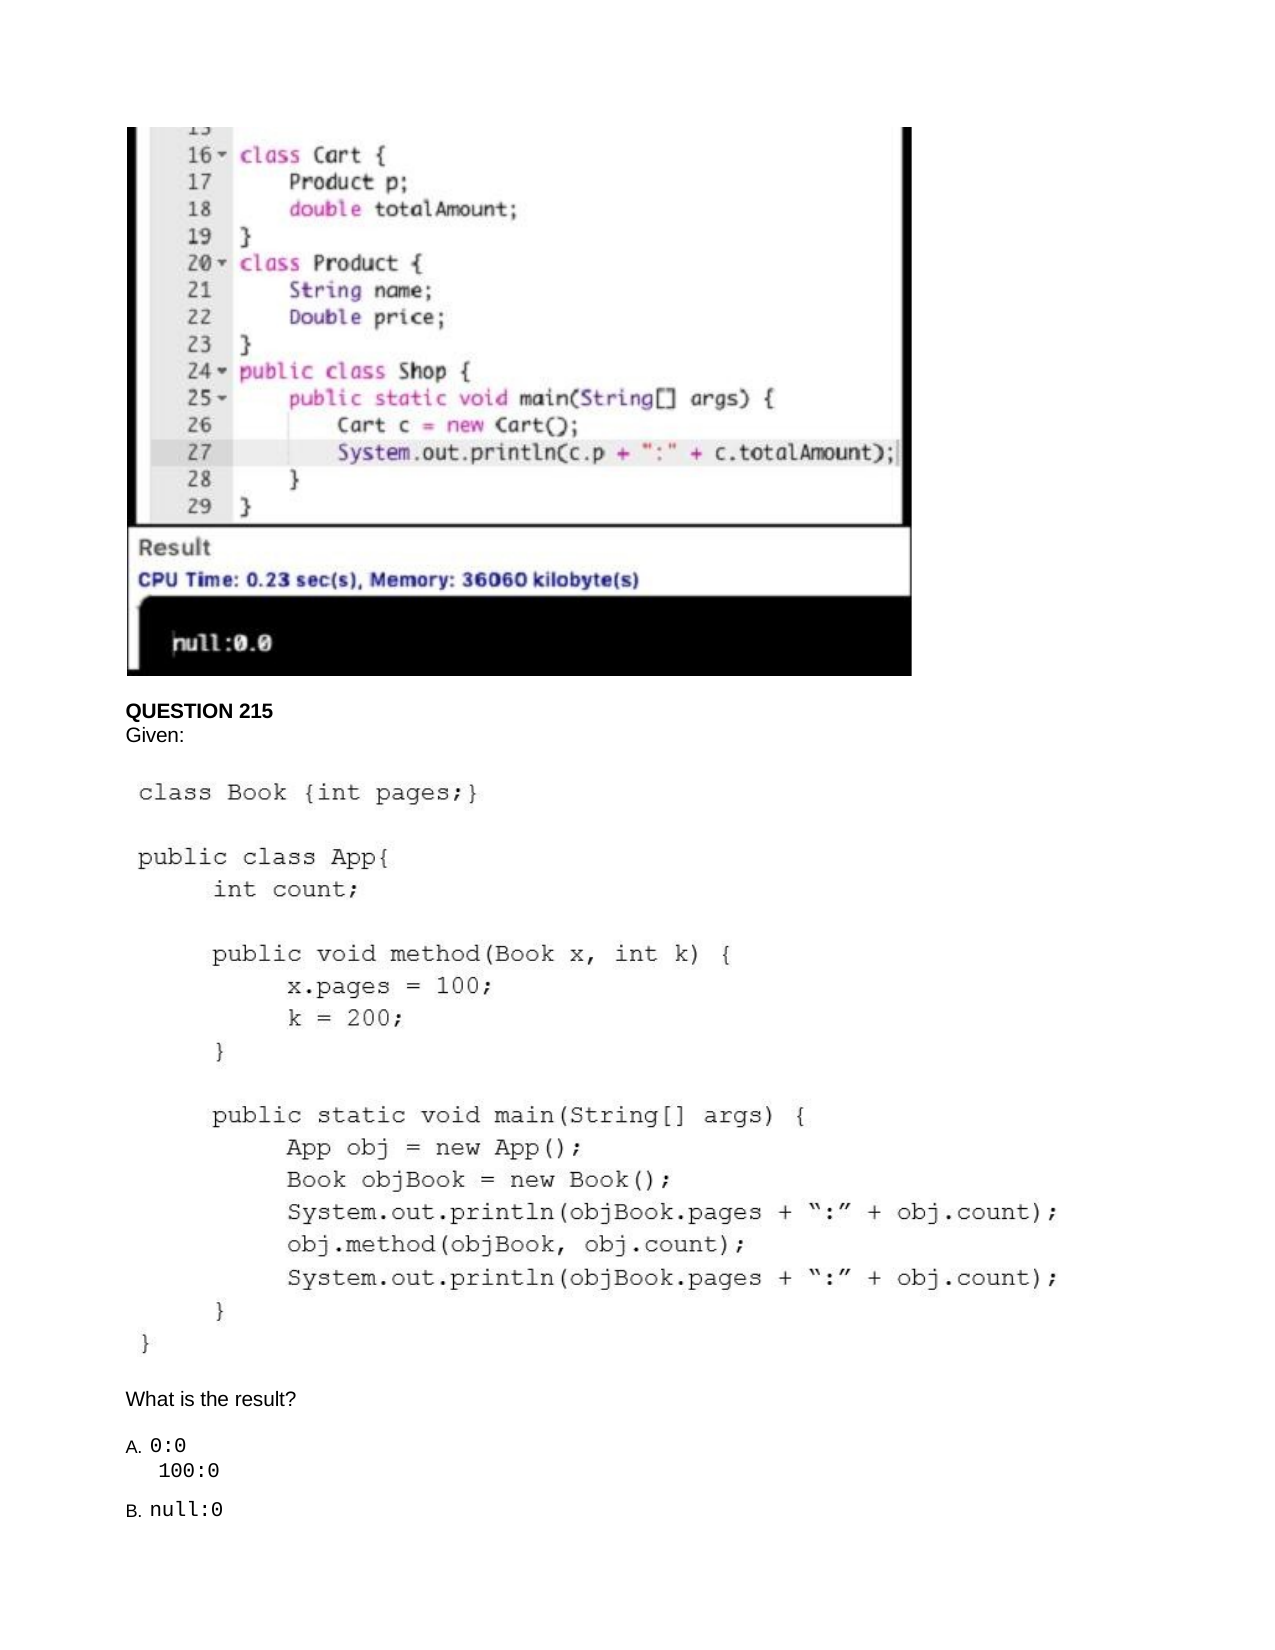

QUESTION 215
Given:

What is the result?

A. 0:0
100:0
B. null:0